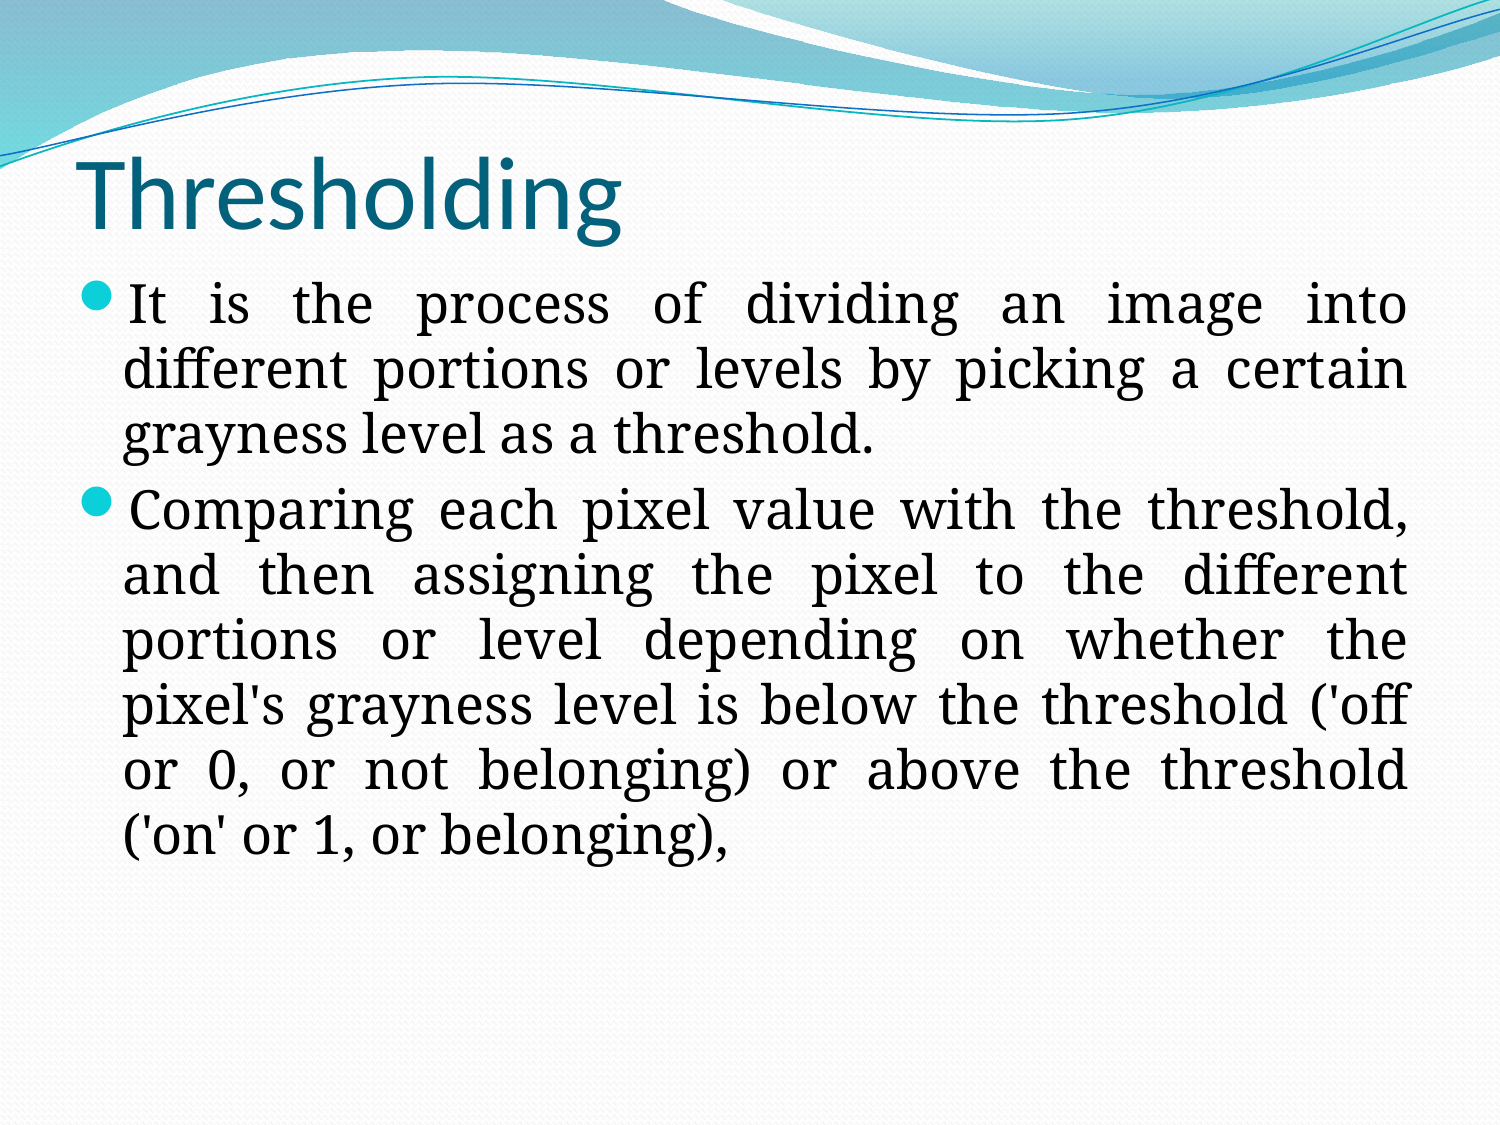

# Thresholding
It is the process of dividing an image into different portions or levels by picking a certain grayness level as a threshold.
Comparing each pixel value with the threshold, and then assigning the pixel to the different portions or level depending on whether the pixel's grayness level is below the threshold ('off or 0, or not belonging) or above the threshold ('on' or 1, or belonging),